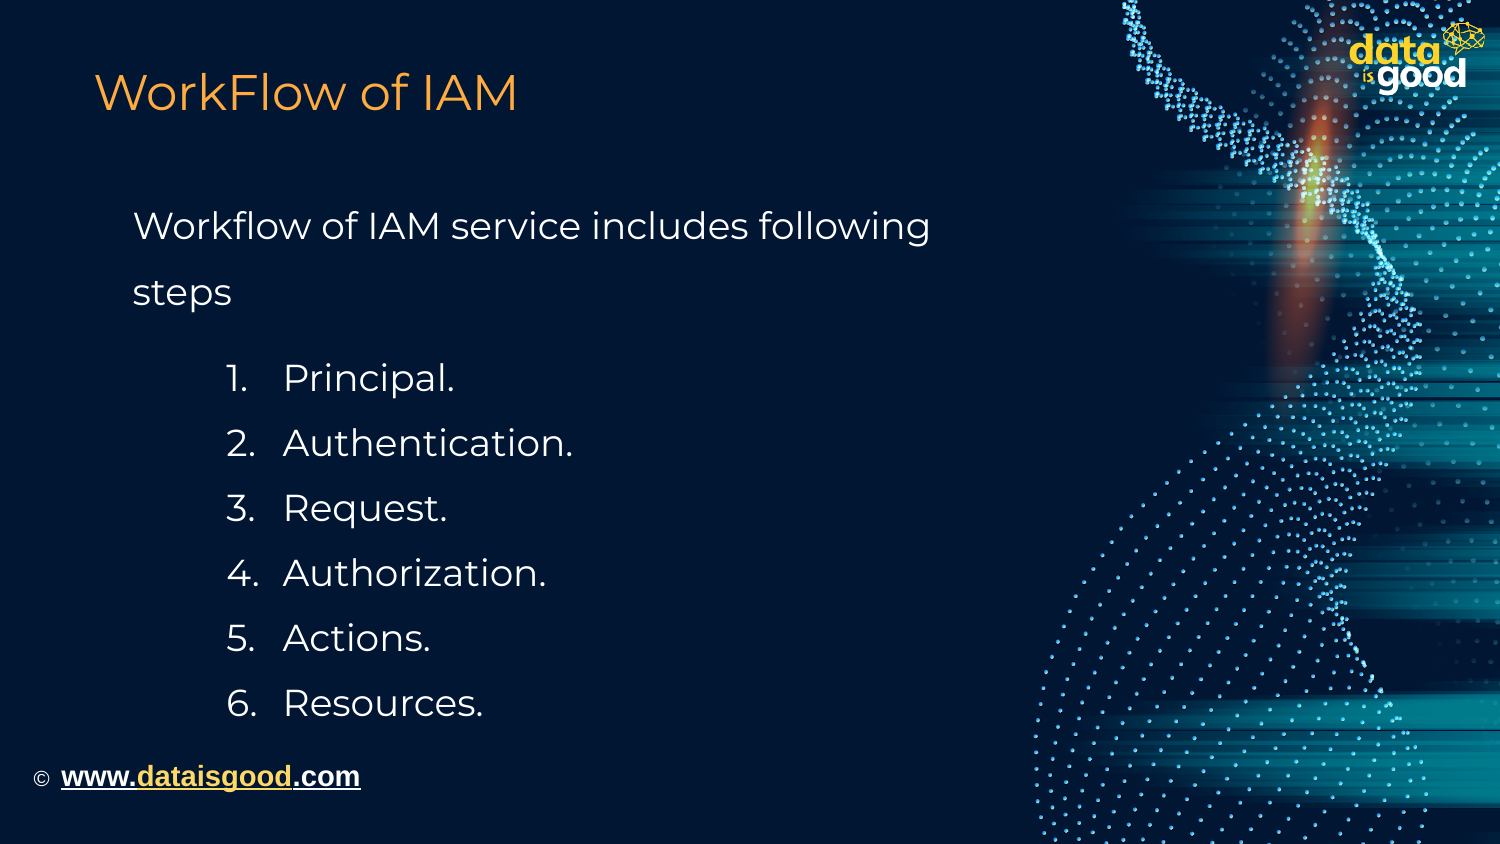

# WorkFlow of IAM
Workflow of IAM service includes following steps
Principal.
Authentication.
Request.
Authorization.
Actions.
Resources.